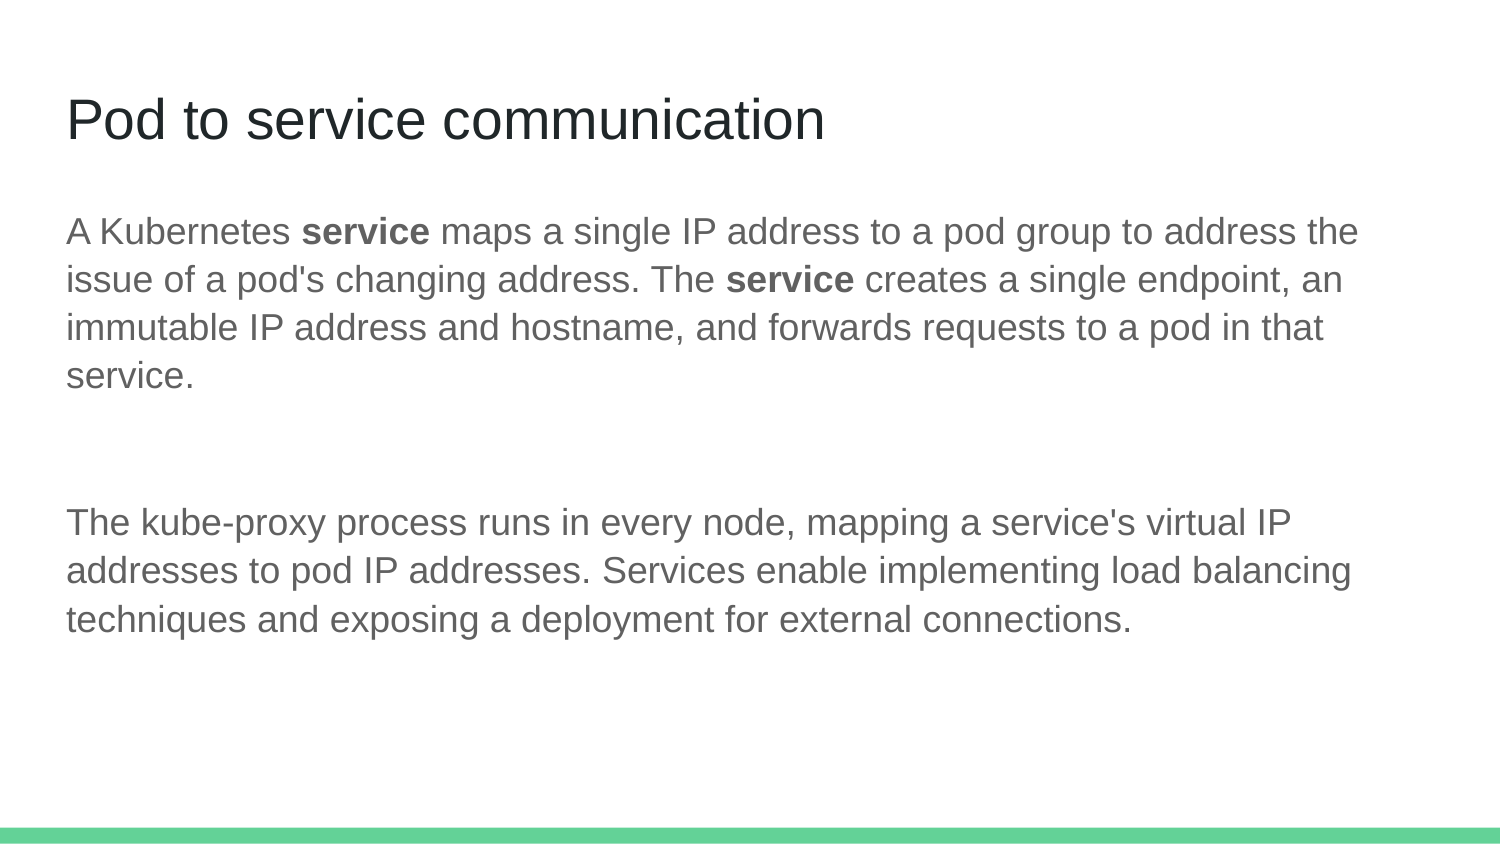

# Pod to service communication

A Kubernetes service maps a single IP address to a pod group to address the issue of a pod's changing address. The service creates a single endpoint, an immutable IP address and hostname, and forwards requests to a pod in that service.

The kube-proxy process runs in every node, mapping a service's virtual IP addresses to pod IP addresses. Services enable implementing load balancing techniques and exposing a deployment for external connections.